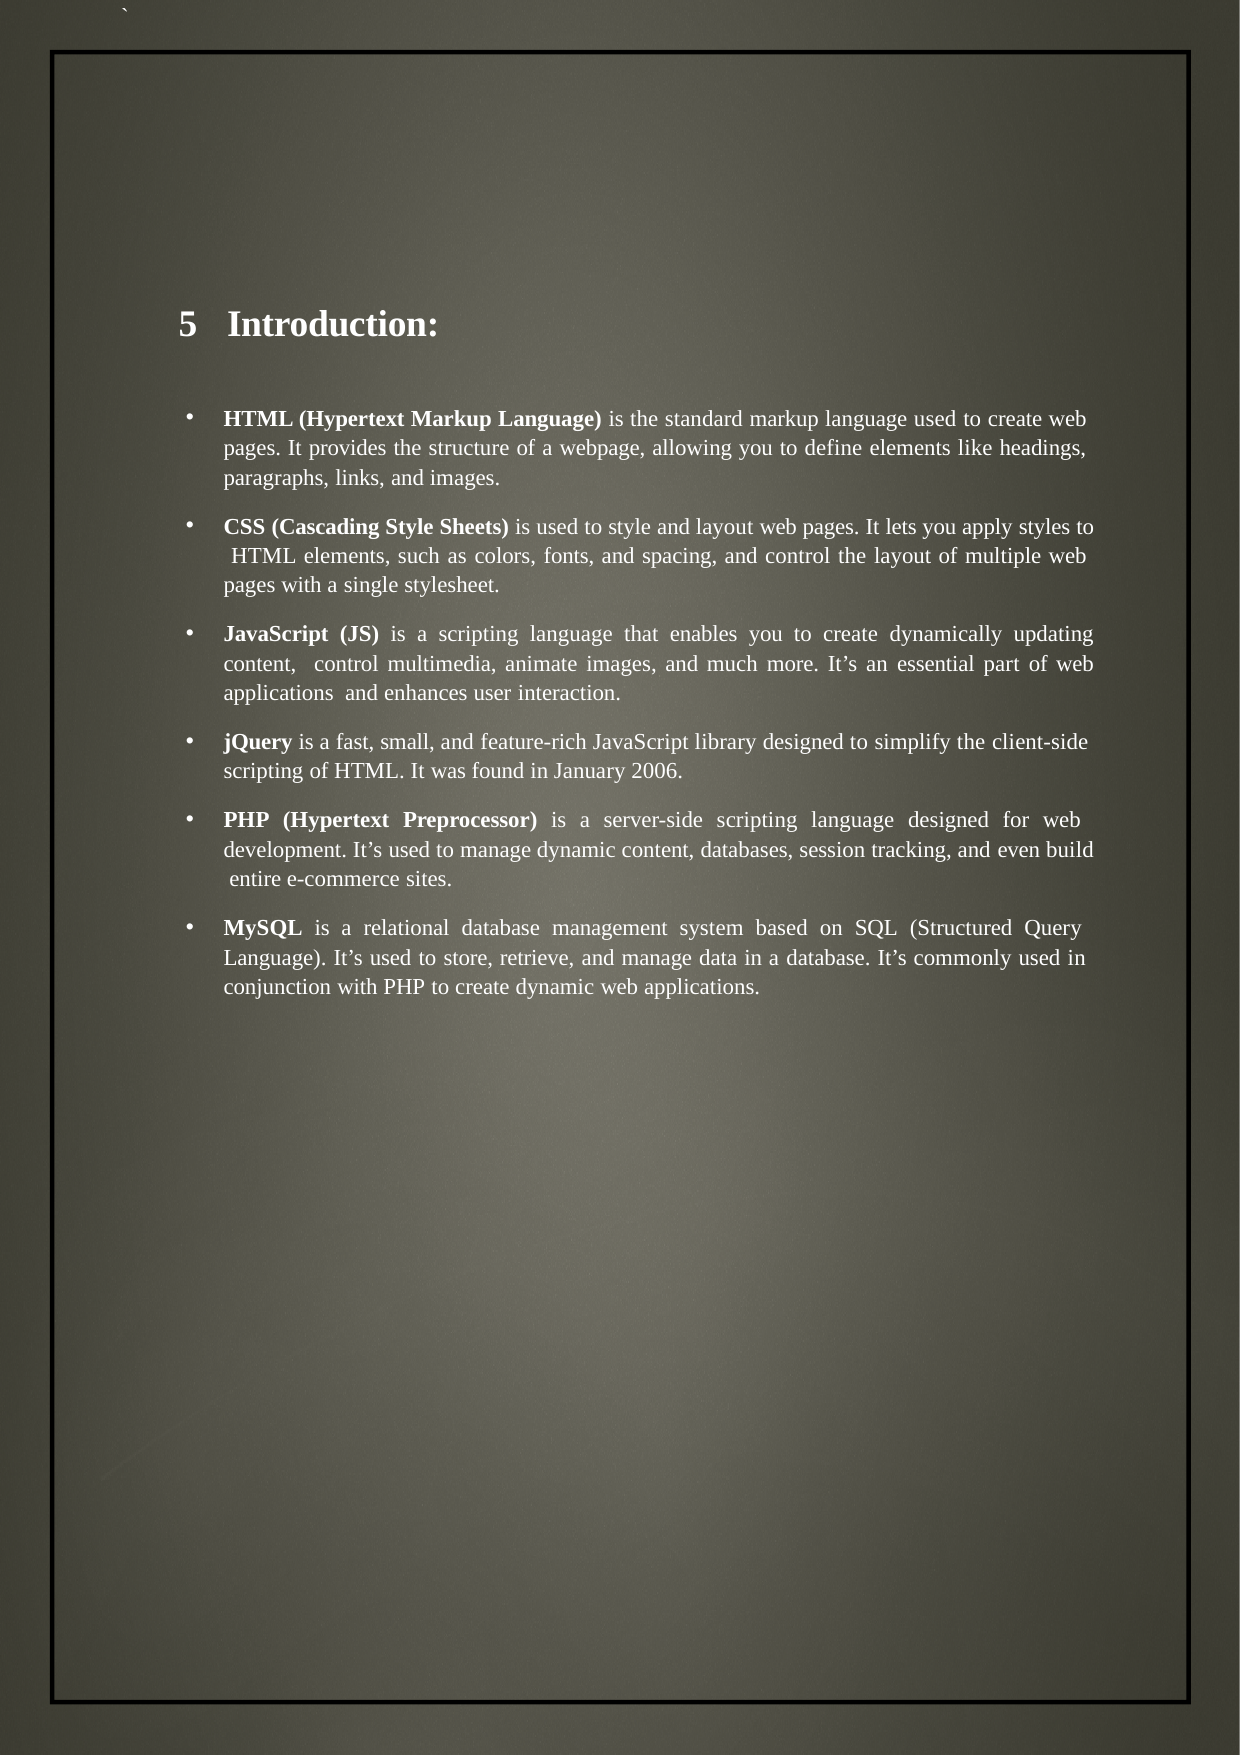

`

5	Introduction:

HTML (Hypertext Markup Language) is the standard markup language used to create web  pages. It provides the structure of a webpage, allowing you to define elements like headings,  paragraphs, links, and images.
CSS (Cascading Style Sheets) is used to style and layout web pages. It lets you apply styles to  HTML elements, such as colors, fonts, and spacing, and control the layout of multiple web  pages with a single stylesheet.
JavaScript (JS) is a scripting language that enables you to create dynamically updating content,  control multimedia, animate images, and much more. It’s an essential part of web applications  and enhances user interaction.
jQuery is a fast, small, and feature-rich JavaScript library designed to simplify the client-side  scripting of HTML. It was found in January 2006.
PHP (Hypertext Preprocessor) is a server-side scripting language designed for web  development. It’s used to manage dynamic content, databases, session tracking, and even build  entire e-commerce sites.
MySQL is a relational database management system based on SQL (Structured Query  Language). It’s used to store, retrieve, and manage data in a database. It’s commonly used in  conjunction with PHP to create dynamic web applications.